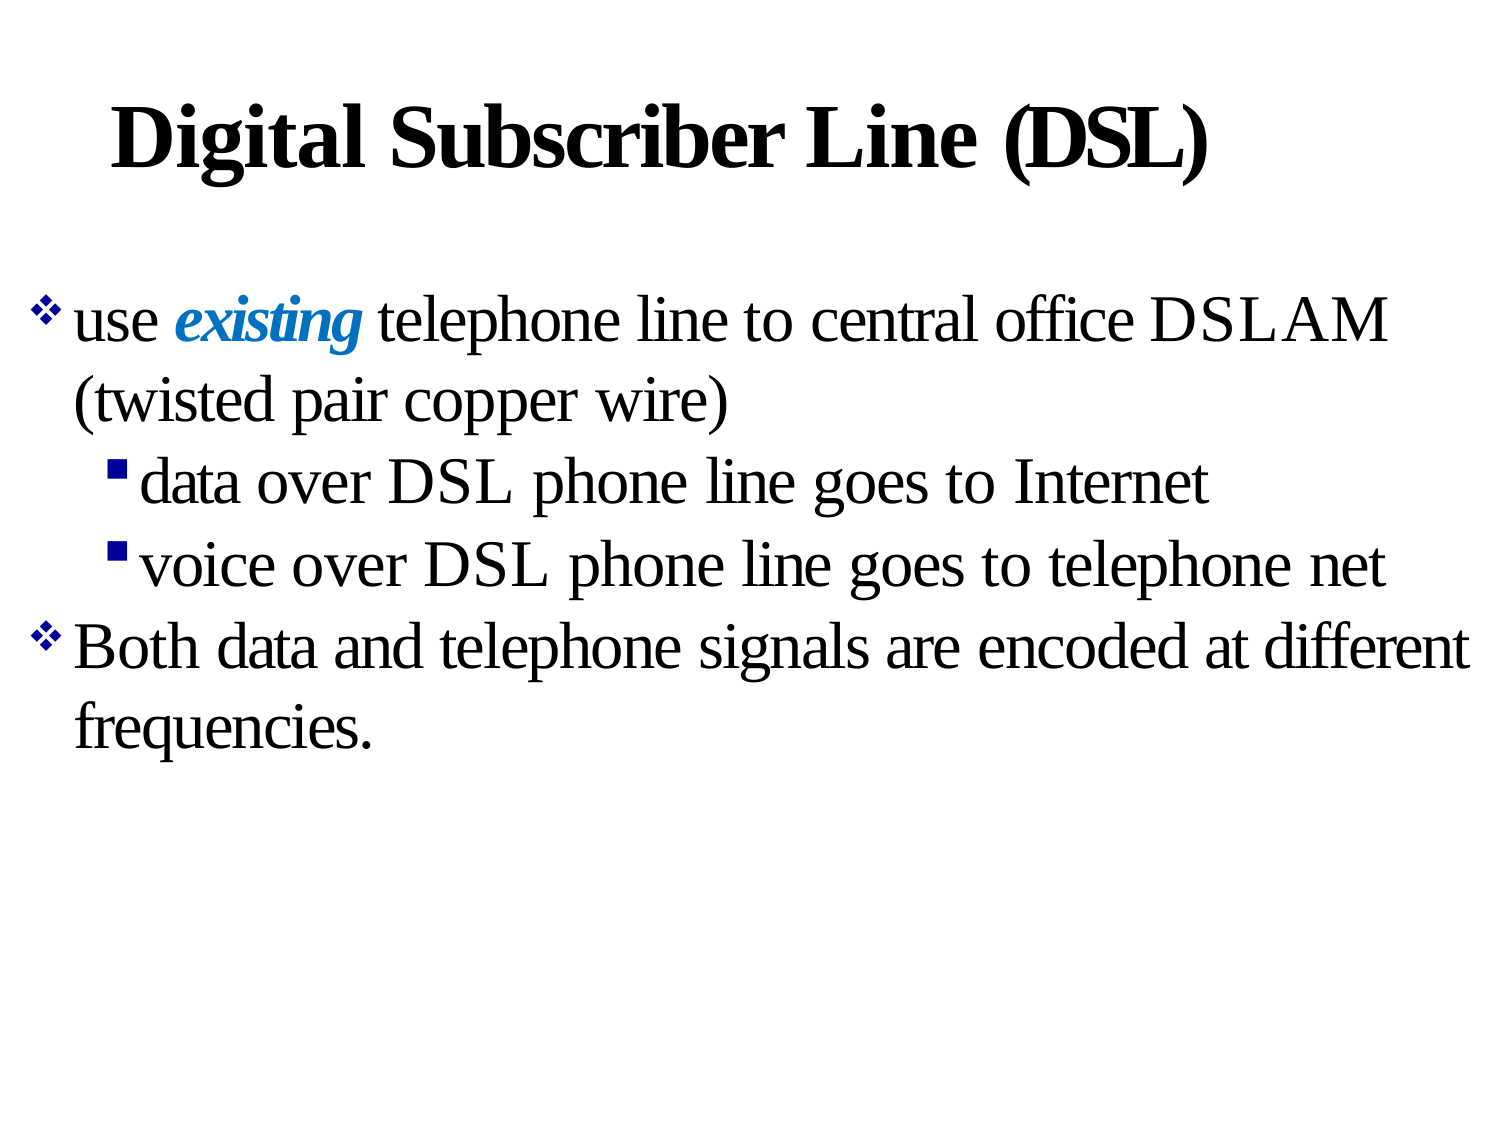

# Digital Subscriber Line (DSL)
use existing telephone line to central office DSLAM (twisted pair copper wire)
data over DSL phone line goes to Internet
voice over DSL phone line goes to telephone net
Both data and telephone signals are encoded at different frequencies.